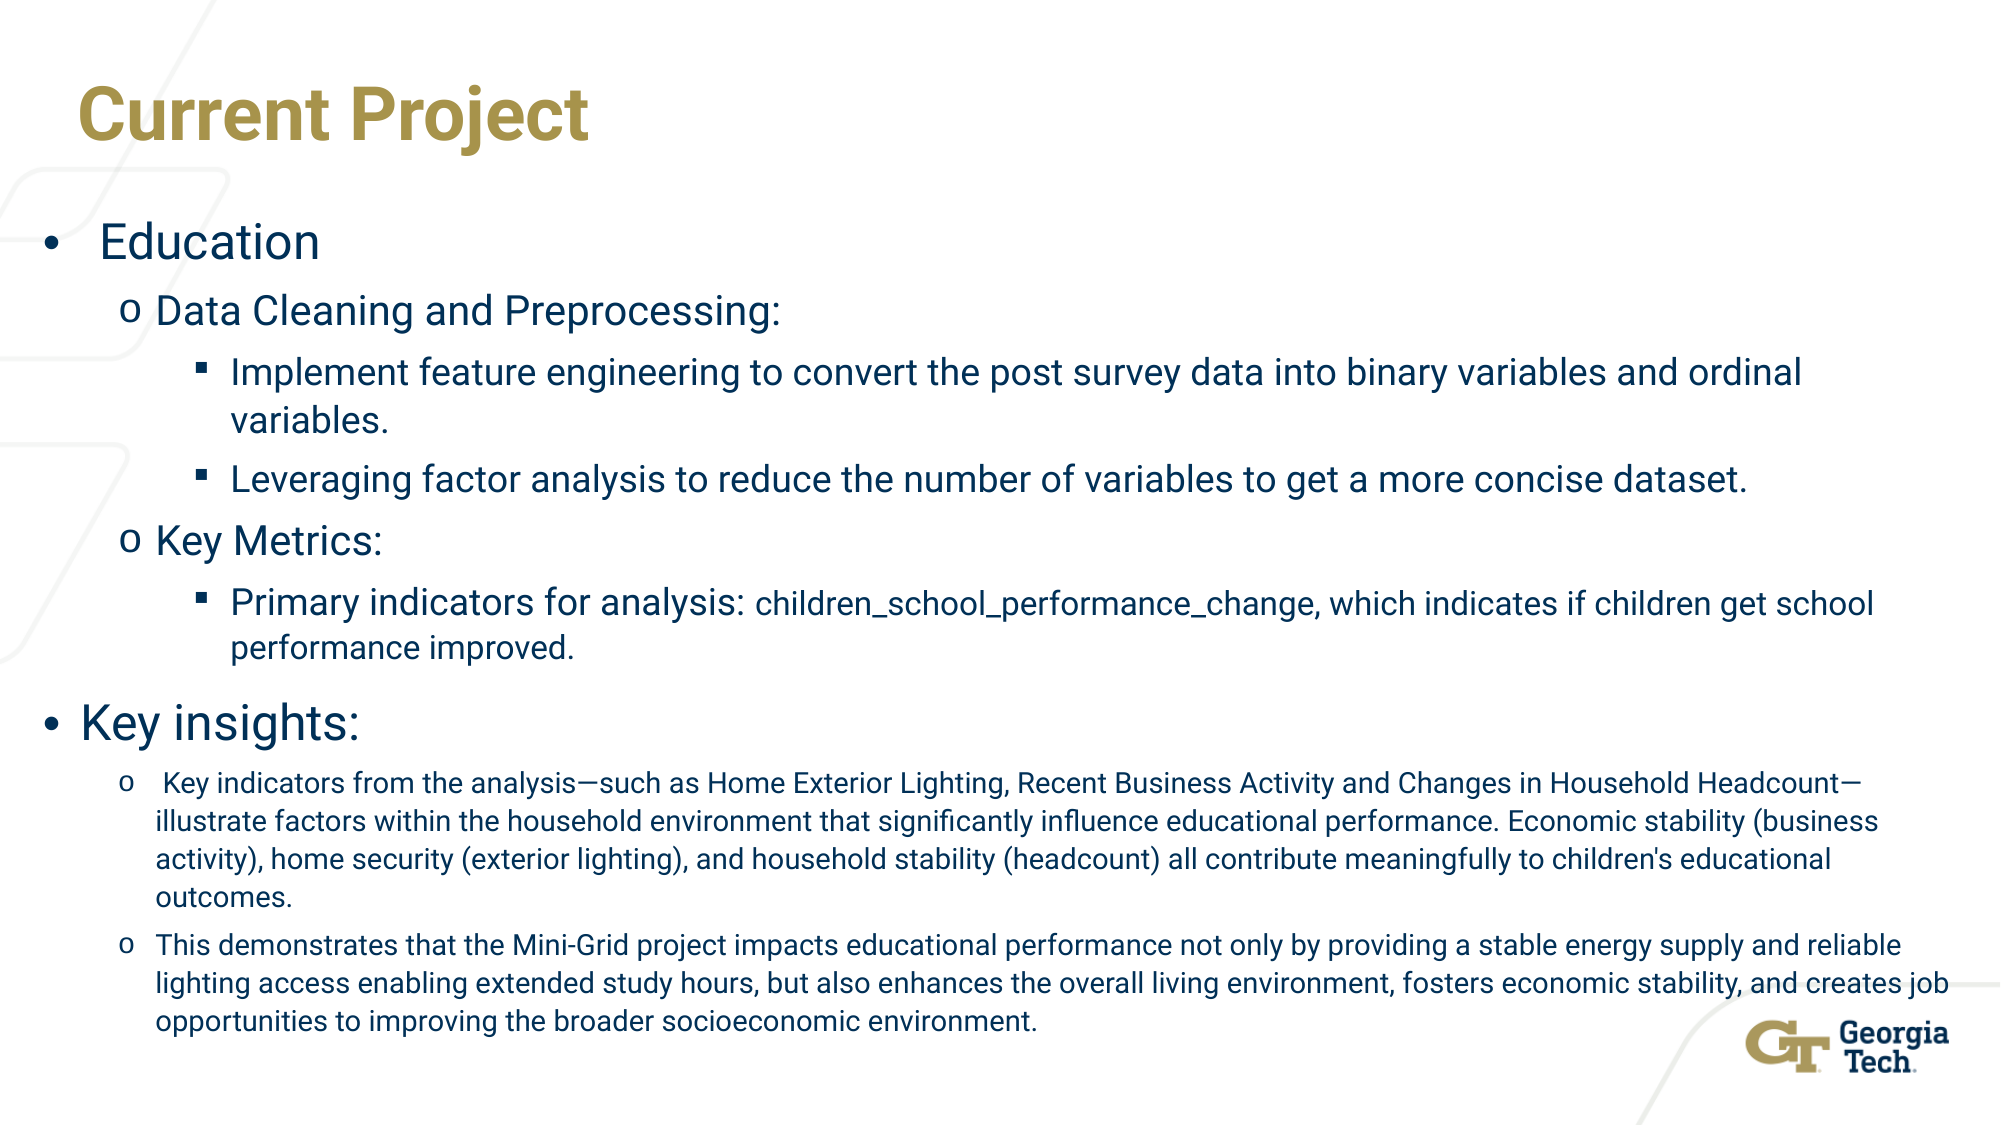

# Current Project
Education
Data Cleaning and Preprocessing:
Implement feature engineering to convert the post survey data into binary variables and ordinal variables.
Leveraging factor analysis to reduce the number of variables to get a more concise dataset.
Key Metrics:
Primary indicators for analysis: children_school_performance_change, which indicates if children get school performance improved.
Key insights:
 Key indicators from the analysis—such as Home Exterior Lighting, Recent Business Activity and Changes in Household Headcount—illustrate factors within the household environment that significantly influence educational performance. Economic stability (business activity), home security (exterior lighting), and household stability (headcount) all contribute meaningfully to children's educational outcomes.
This demonstrates that the Mini-Grid project impacts educational performance not only by providing a stable energy supply and reliable lighting access enabling extended study hours, but also enhances the overall living environment, fosters economic stability, and creates job opportunities to improving the broader socioeconomic environment.